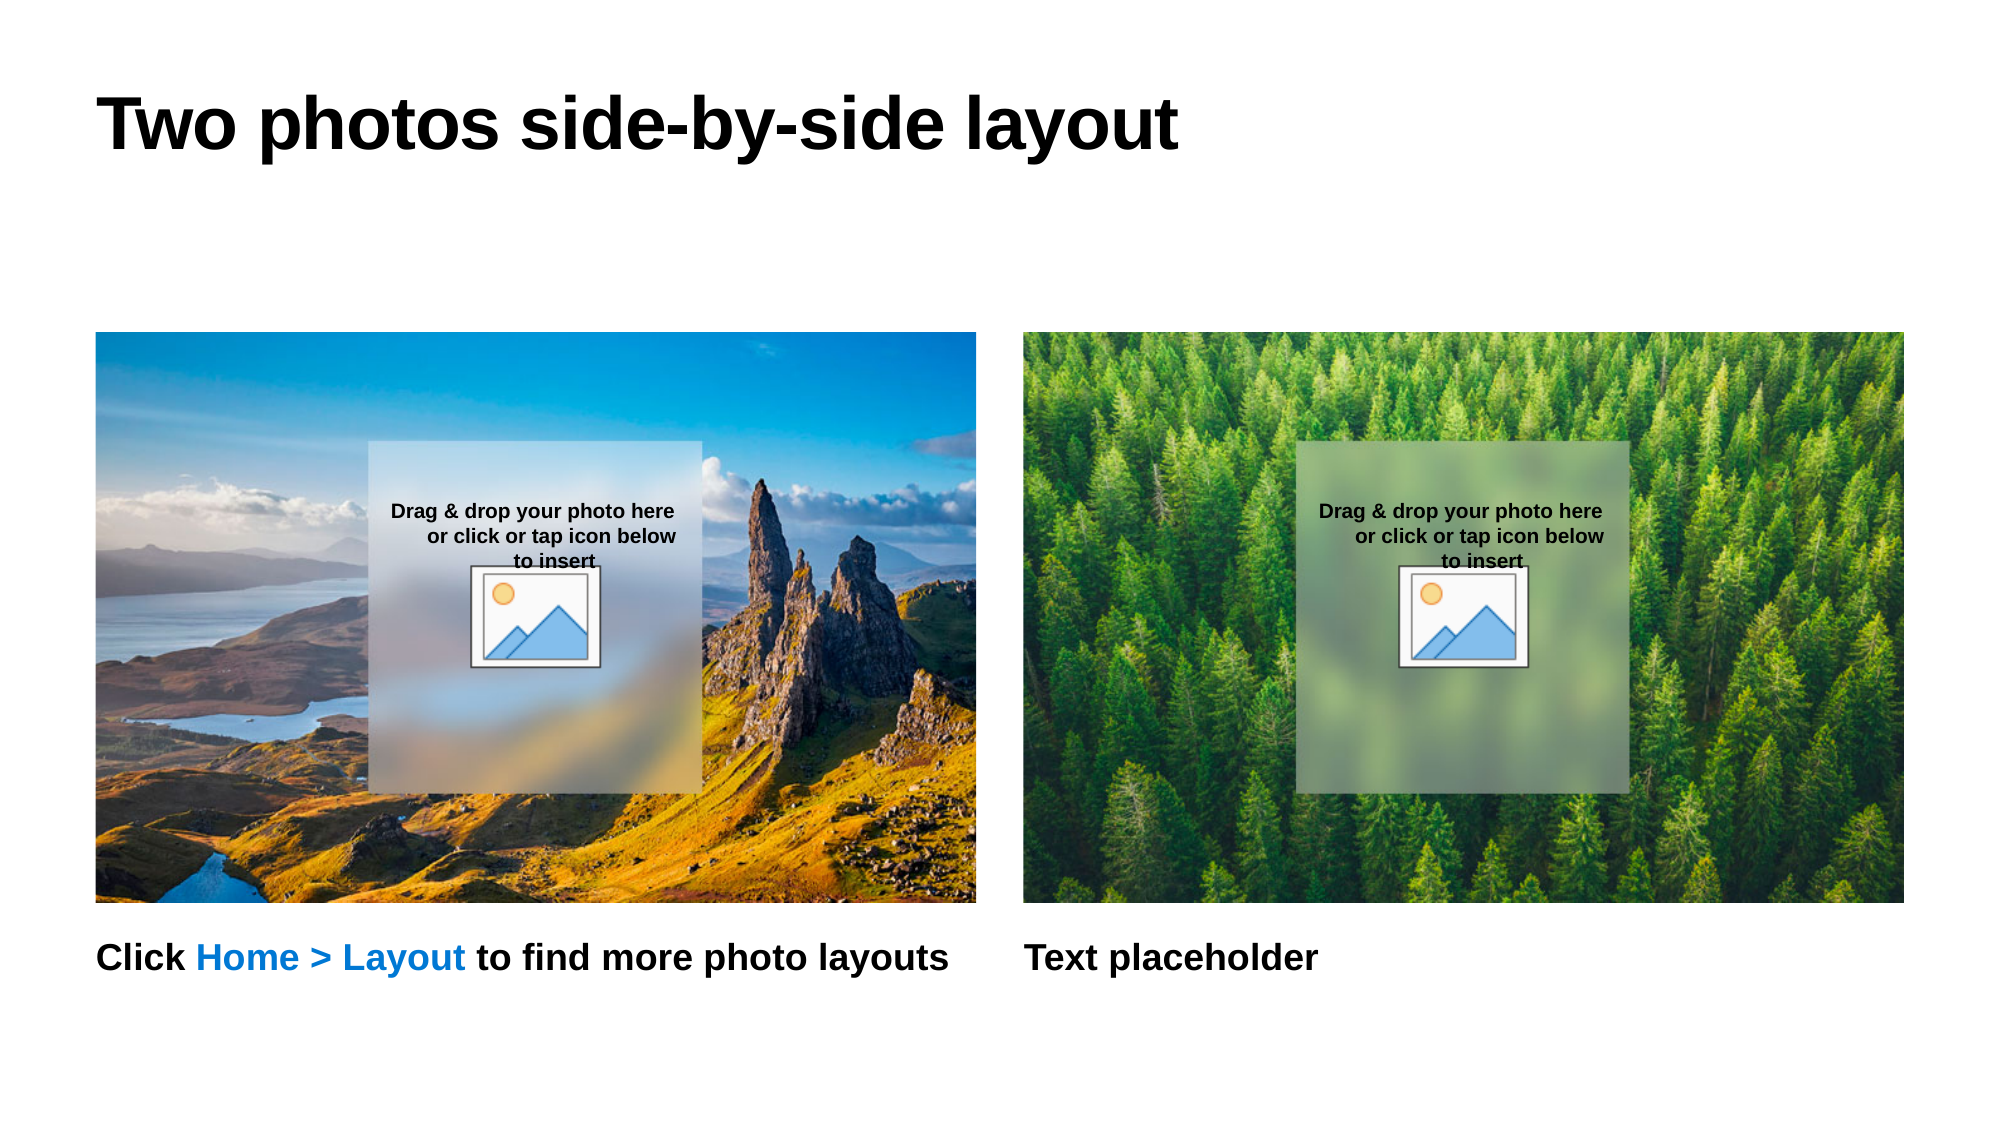

# Two photos side-by-side layout

Click Home > Layout to find more photo layouts
Text placeholder